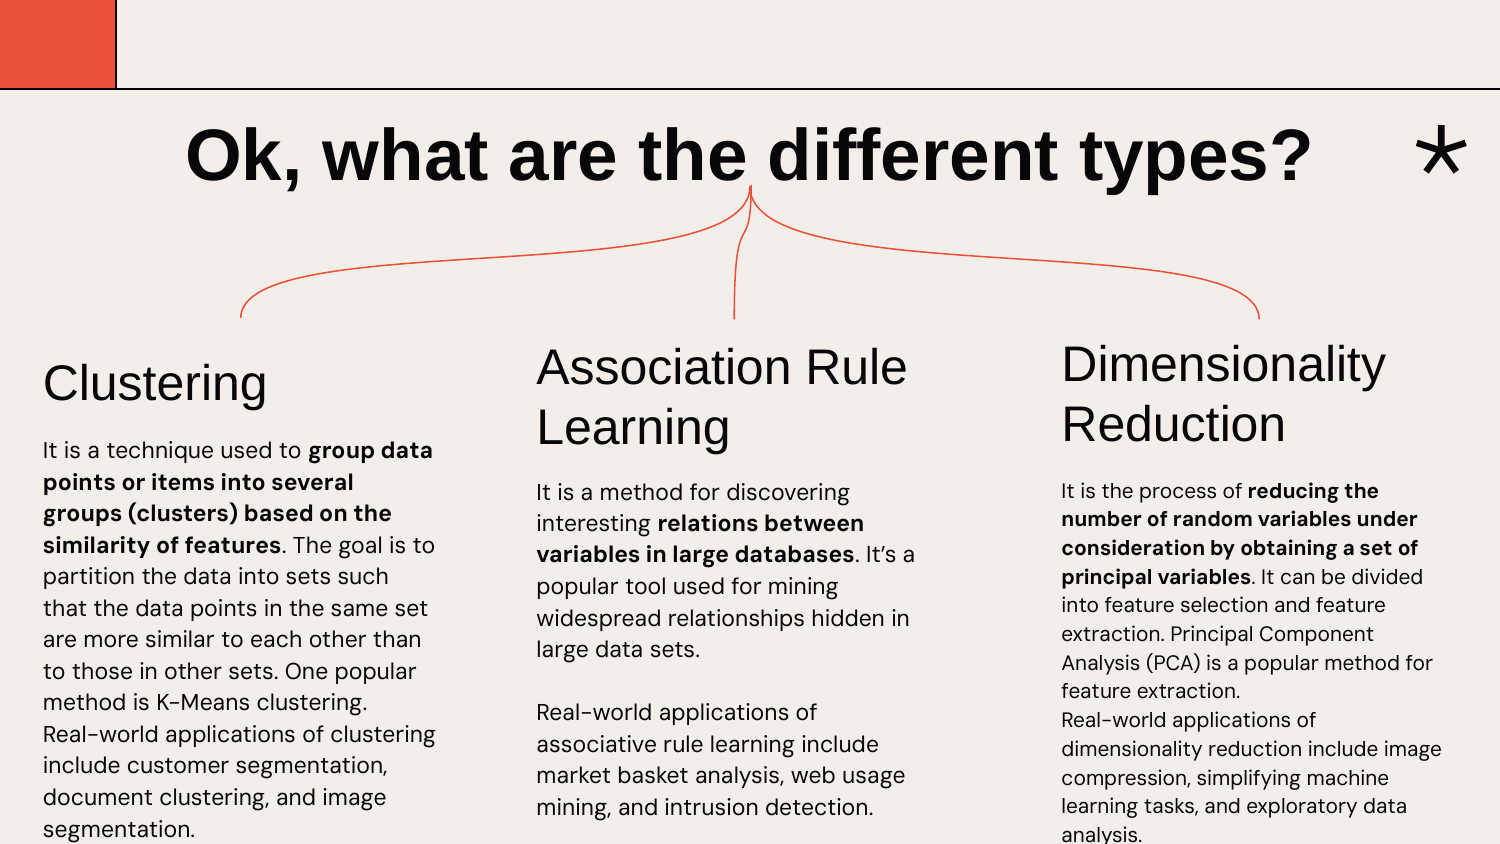

Ok, what are the different types?
Clustering
Association Rule
Learning

Dimensionality
Reduction
It is a technique used to group data points or items into several groups (clusters) based on the similarity of features. The goal is to partition the data into sets such that the data points in the same set are more similar to each other than to those in other sets. One popular method is K-Means clustering.
Real-world applications of clustering include customer segmentation, document clustering, and image segmentation.

It is a method for discovering interesting relations between variables in large databases. It’s a popular tool used for mining widespread relationships hidden in large data sets.

Real-world applications of associative rule learning include market basket analysis, web usage mining, and intrusion detection.
It is the process of reducing the number of random variables under consideration by obtaining a set of principal variables. It can be divided into feature selection and feature extraction. Principal Component Analysis (PCA) is a popular method for feature extraction.
Real-world applications of dimensionality reduction include image compression, simplifying machine learning tasks, and exploratory data analysis.